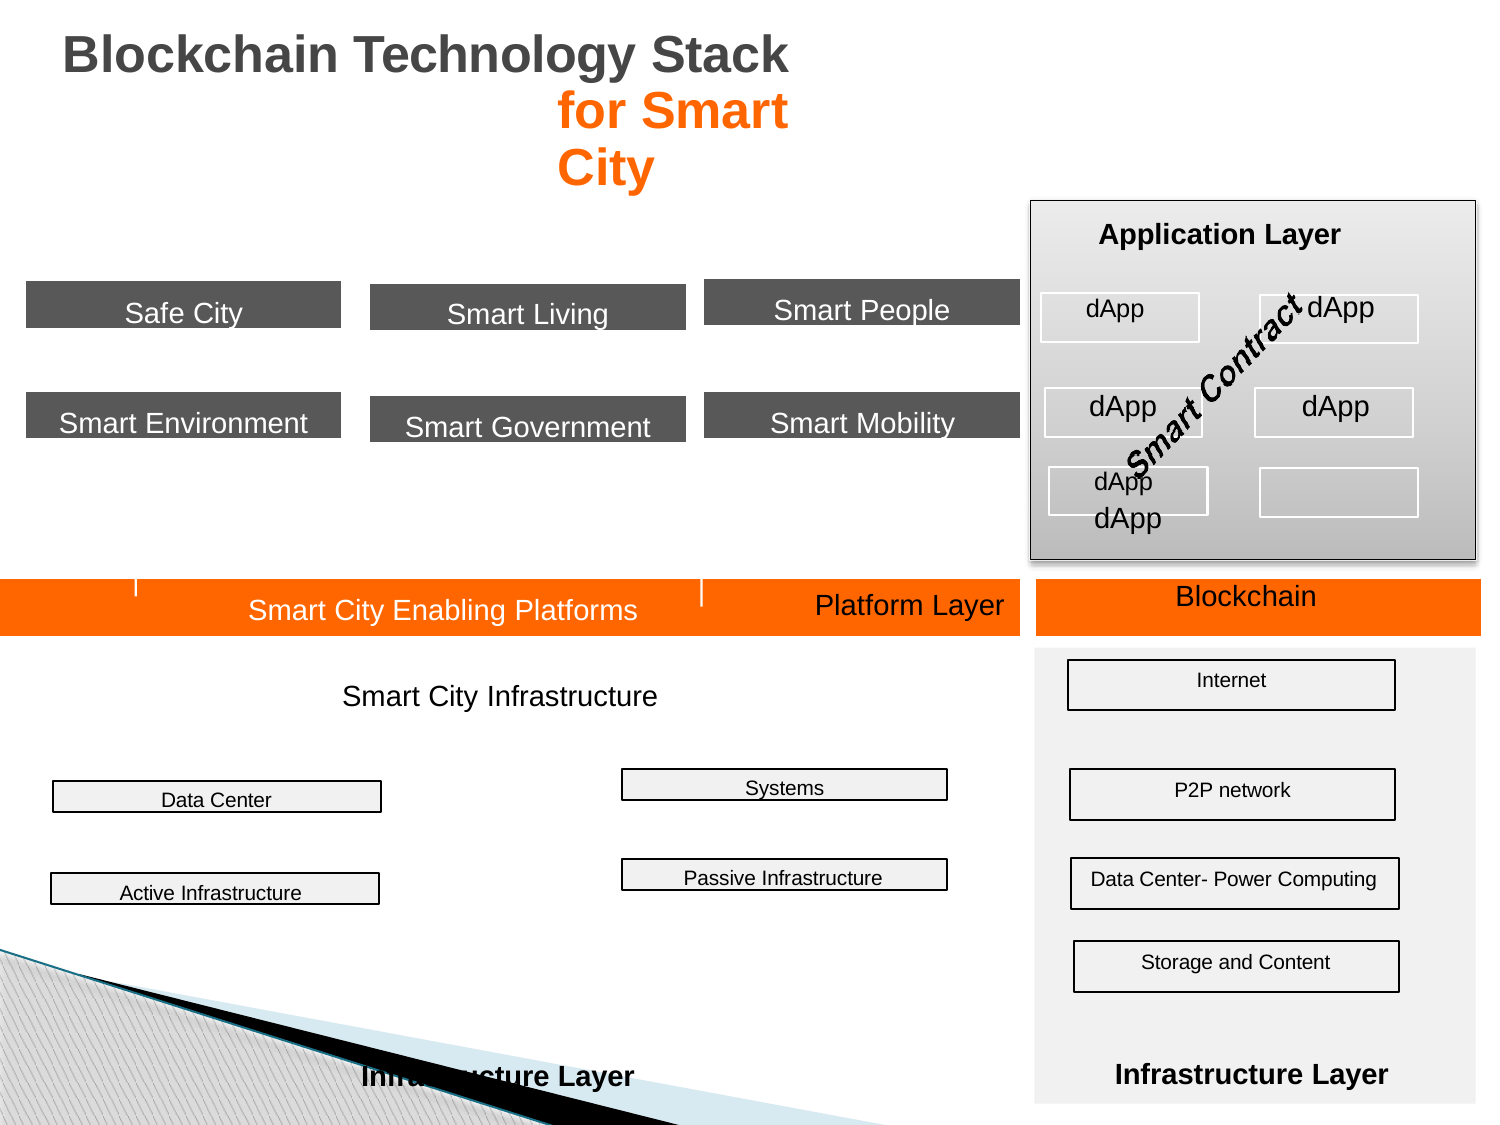

# Blockchain Technology Stack
for Smart City

Application Layer
dApp	dApp
Application Layer
Smart People
Safe City
Smart Living

dApp	dApp
dApp	dApp
Smart Environment
Smart Mobility
Smart Government

Blockchain

Platform Layer
Smart City Enabling Platforms

Internet
Smart City Infrastructure
Systems

P2P network
Data Center

Passive Infrastructure
Data Center- Power Computing
Active Infrastructure

Storage and Content
Infrastructure Layer
Infrastructure Layer